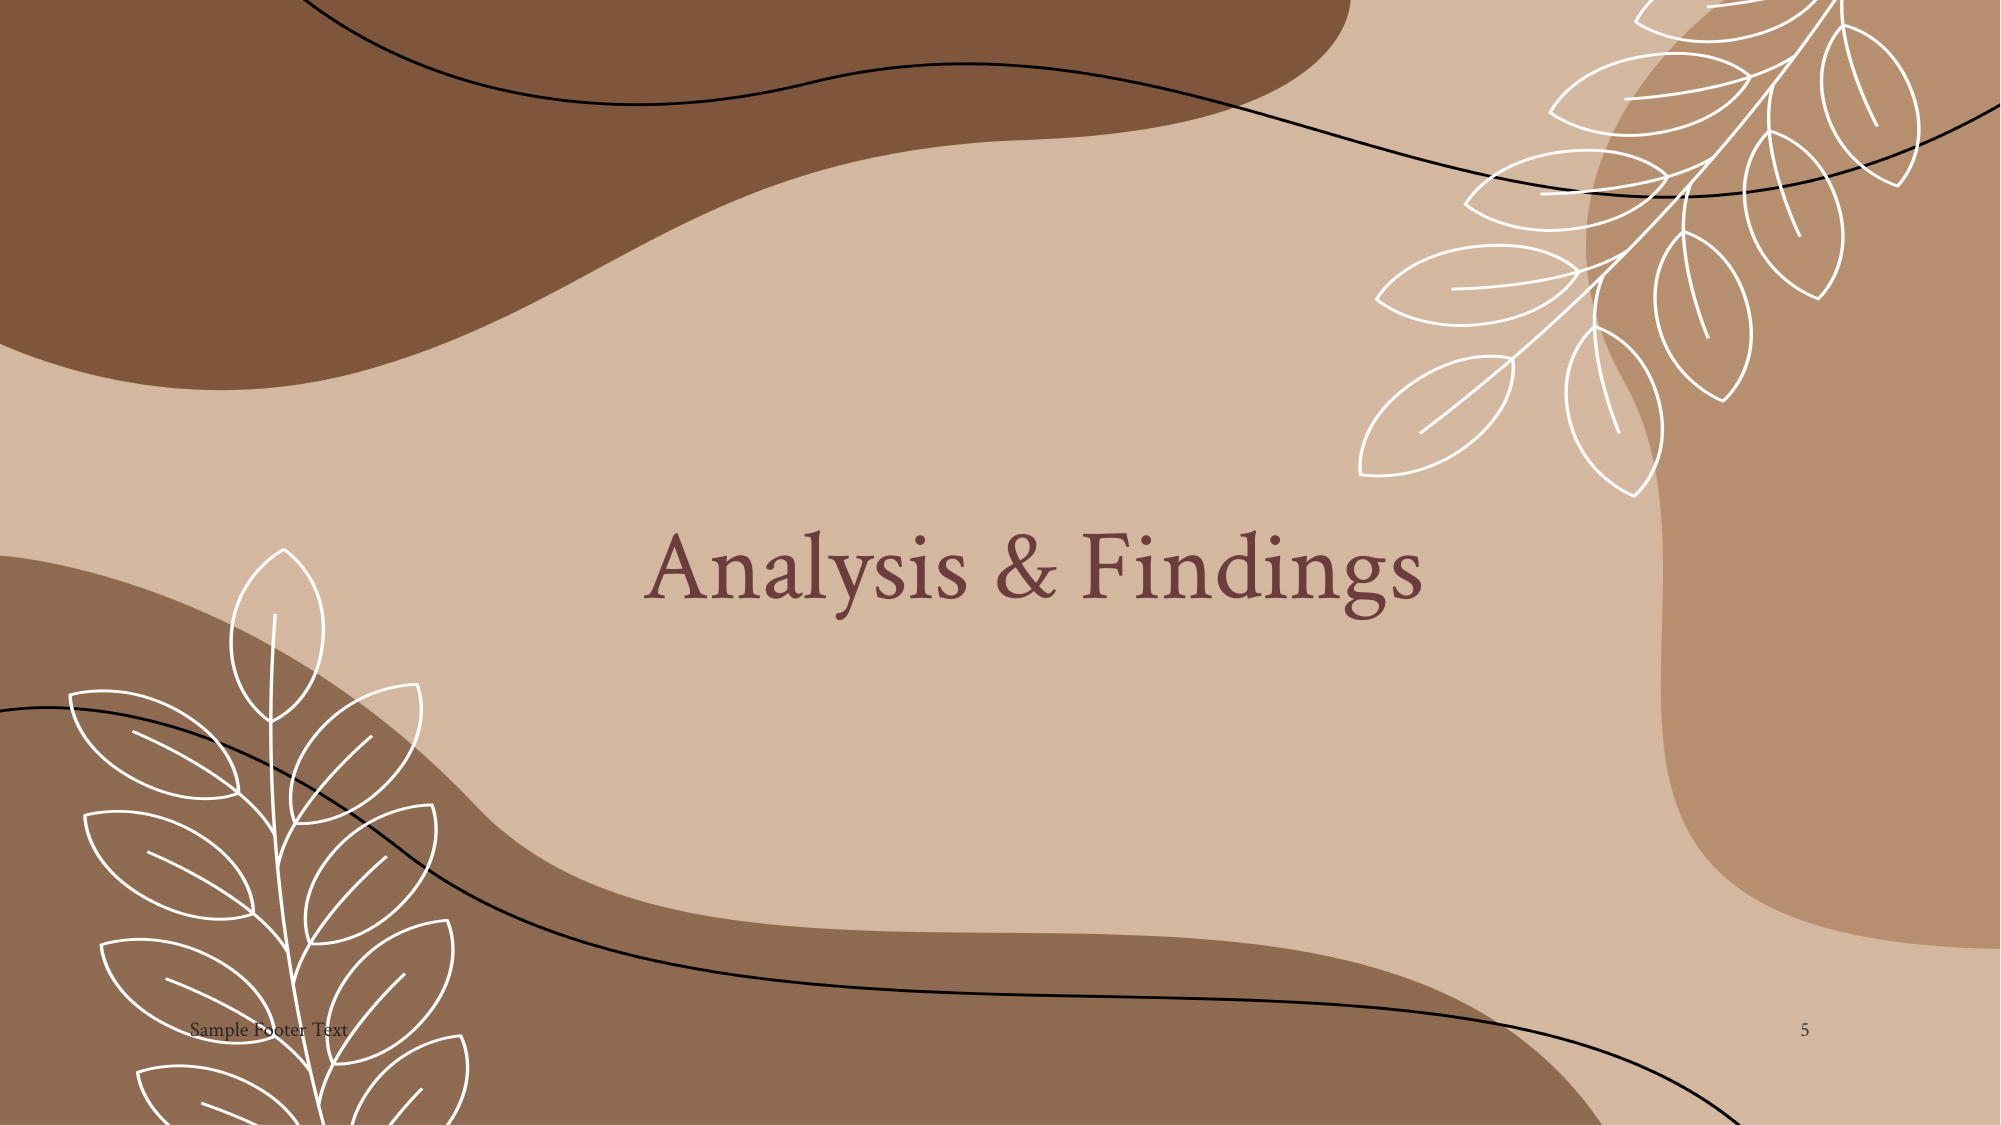

Analysis & Findings
Sample Footer Text
5